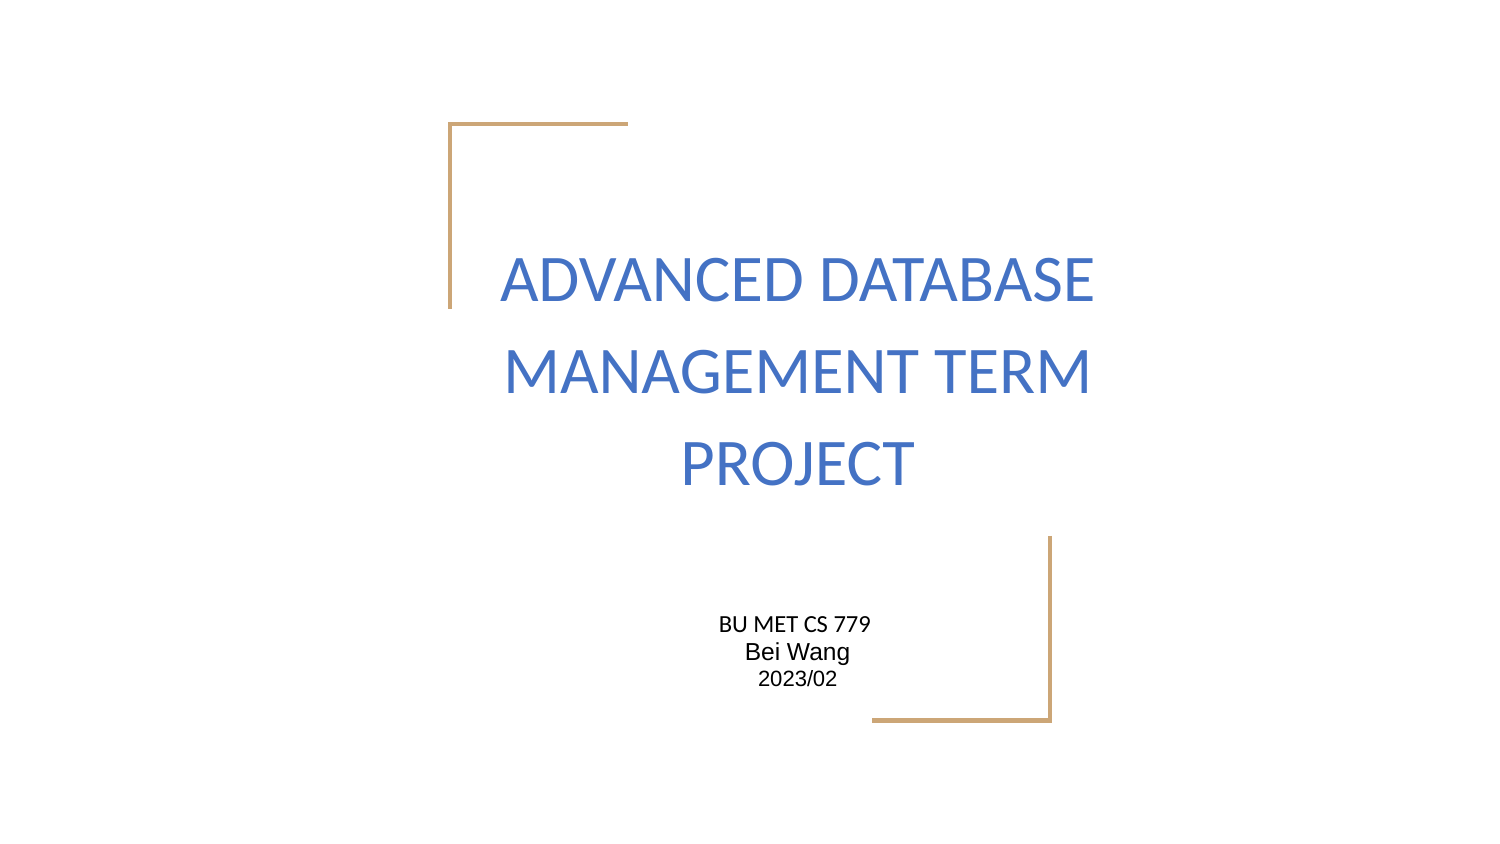

# ADVANCED DATABASE MANAGEMENT TERM PROJECT
BU MET CS 779
Bei Wang
2023/02